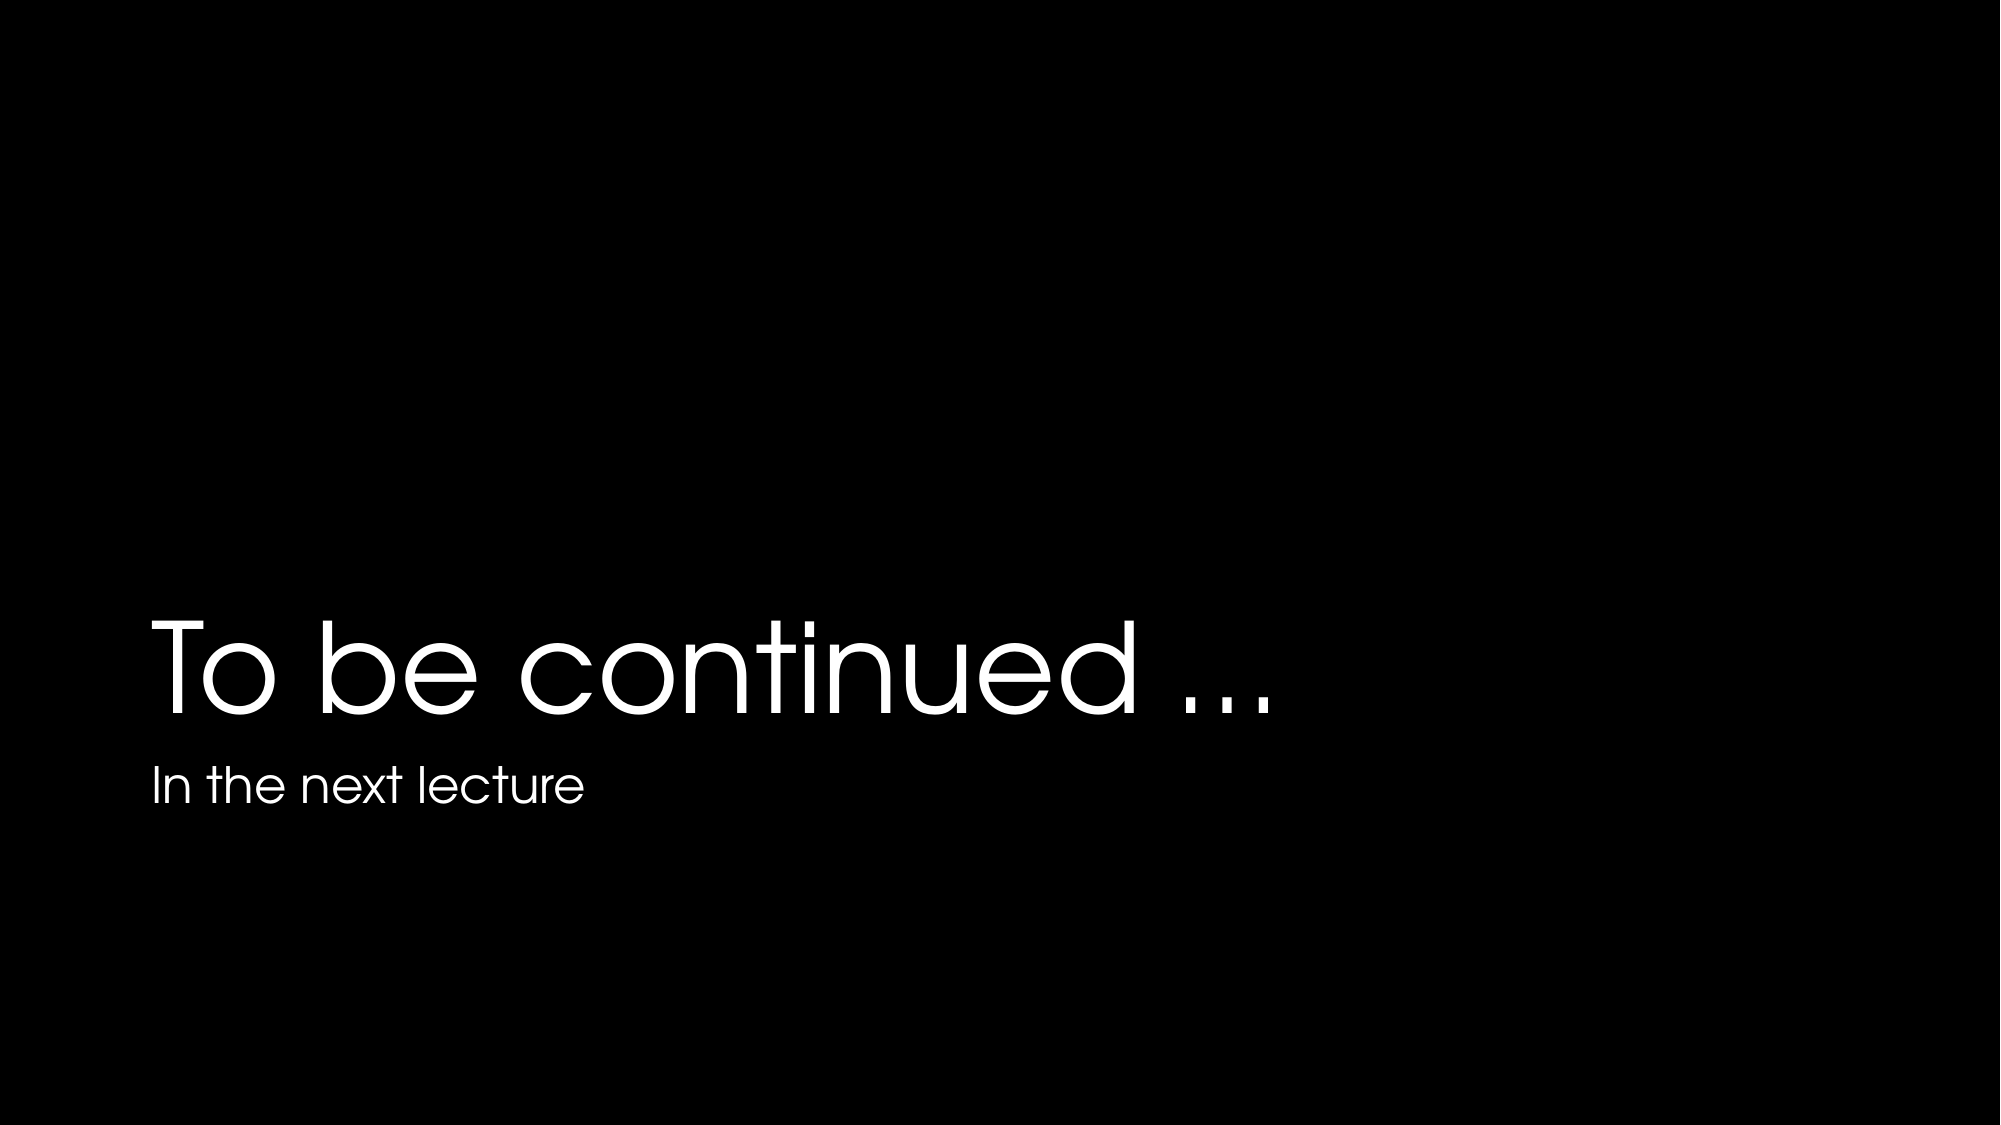

# To be continued …
In the next lecture